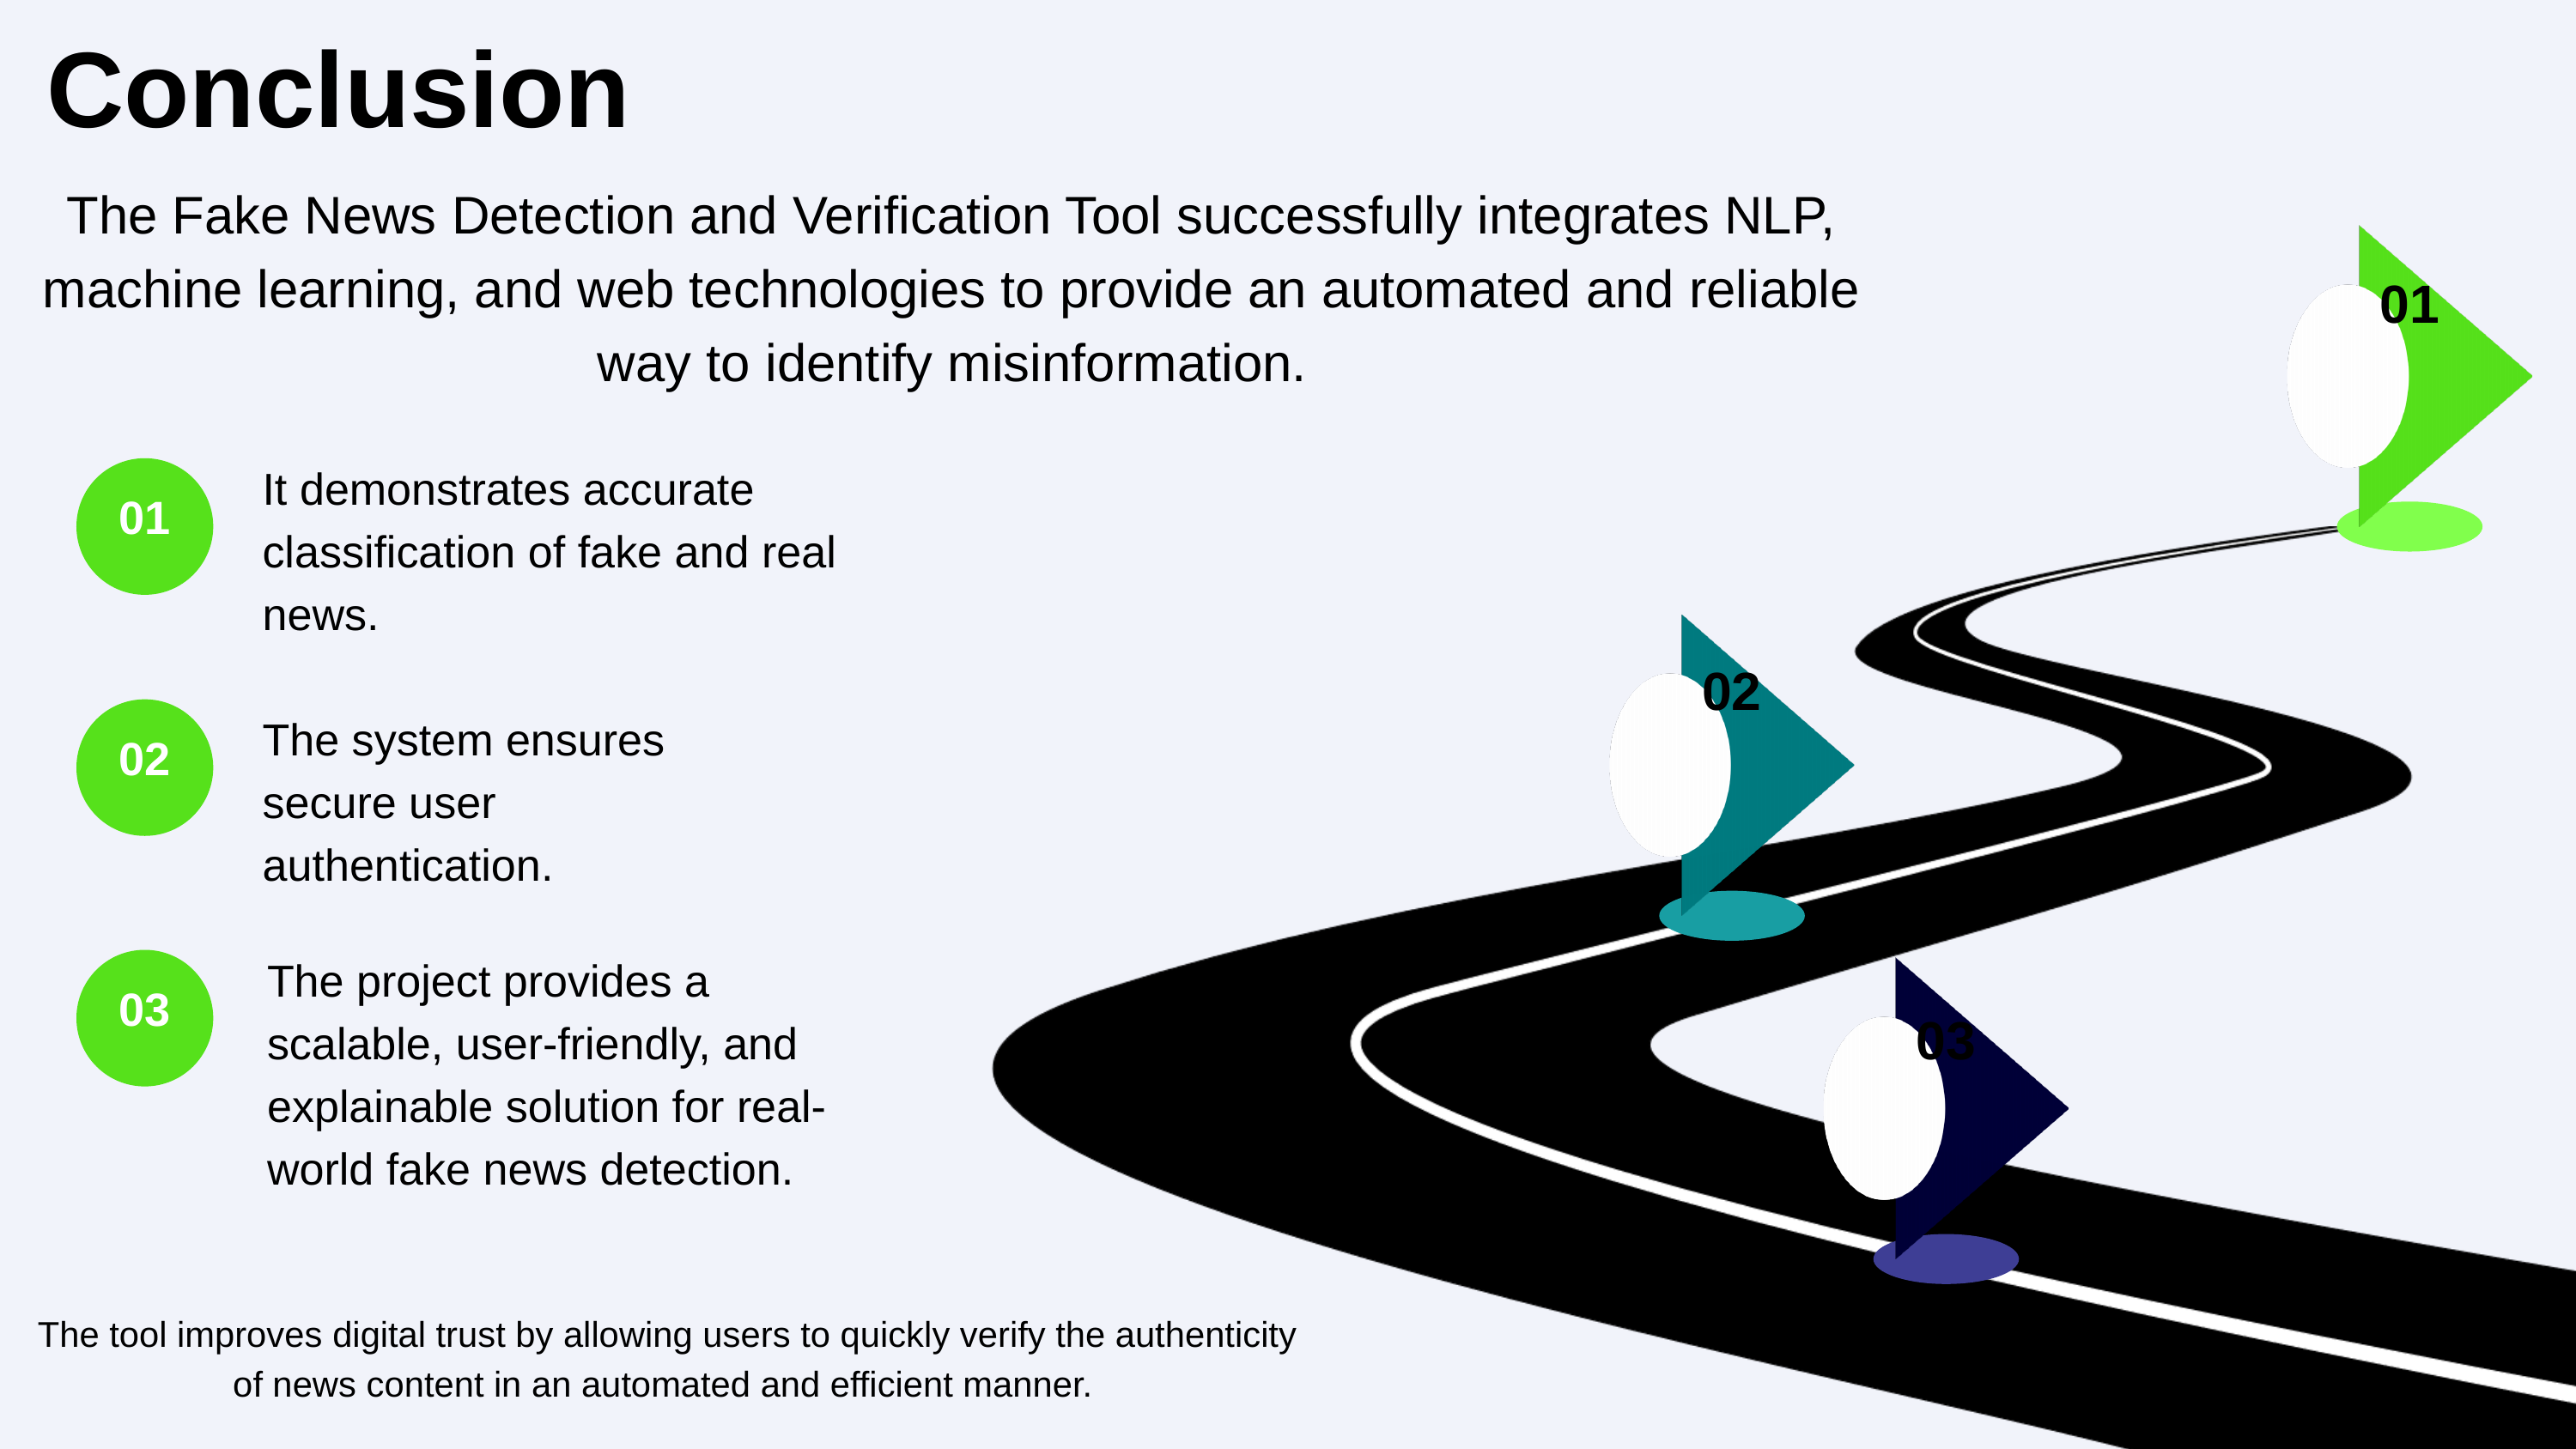

Conclusion
The Fake News Detection and Verification Tool successfully integrates NLP, machine learning, and web technologies to provide an automated and reliable way to identify misinformation.

01
It demonstrates accurate classification of fake and real news.

01

02

02
The system ensures secure user authentication.

The project provides a scalable, user-friendly, and explainable solution for real-world fake news detection.

03

03

The tool improves digital trust by allowing users to quickly verify the authenticity of news content in an automated and efficient manner.